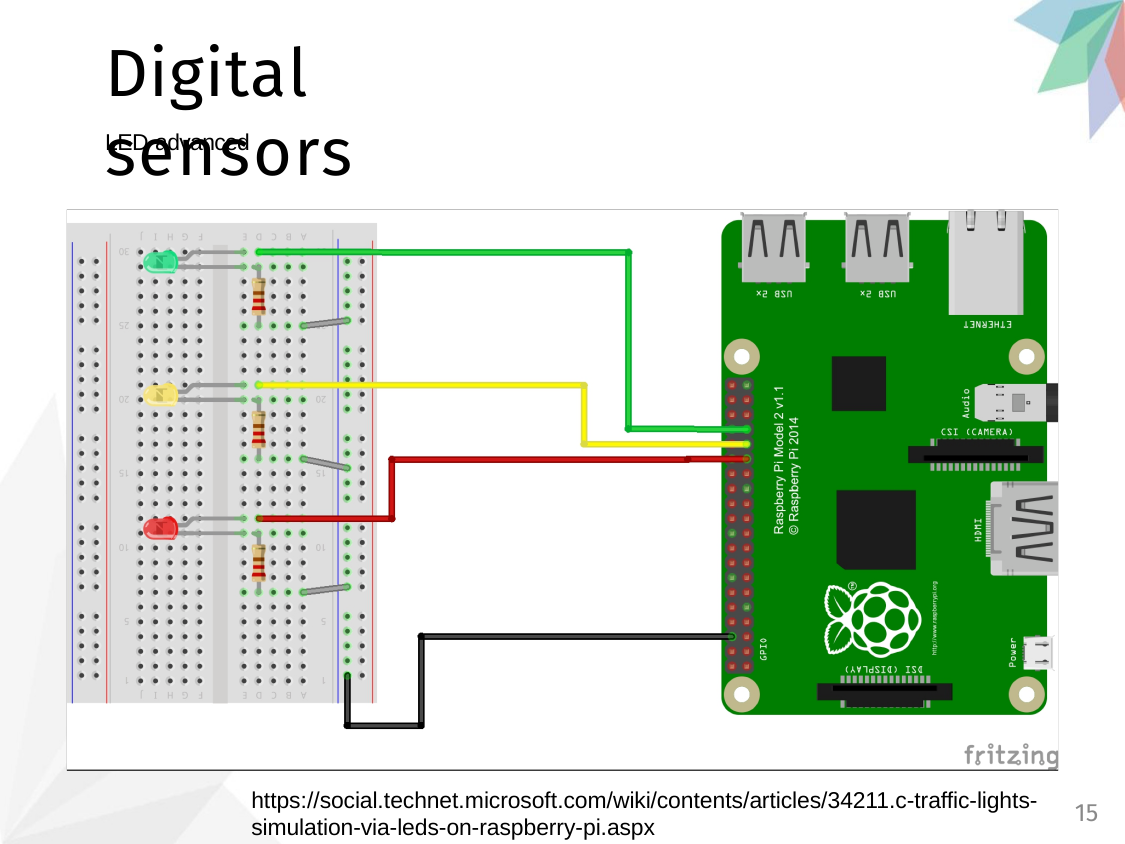

# Digital sensors
LED advanced

https://social.technet.microsoft.com/wiki/contents/articles/34211.c-traffic-lights-  simulation-via-leds-on-raspberry-pi.aspx
15